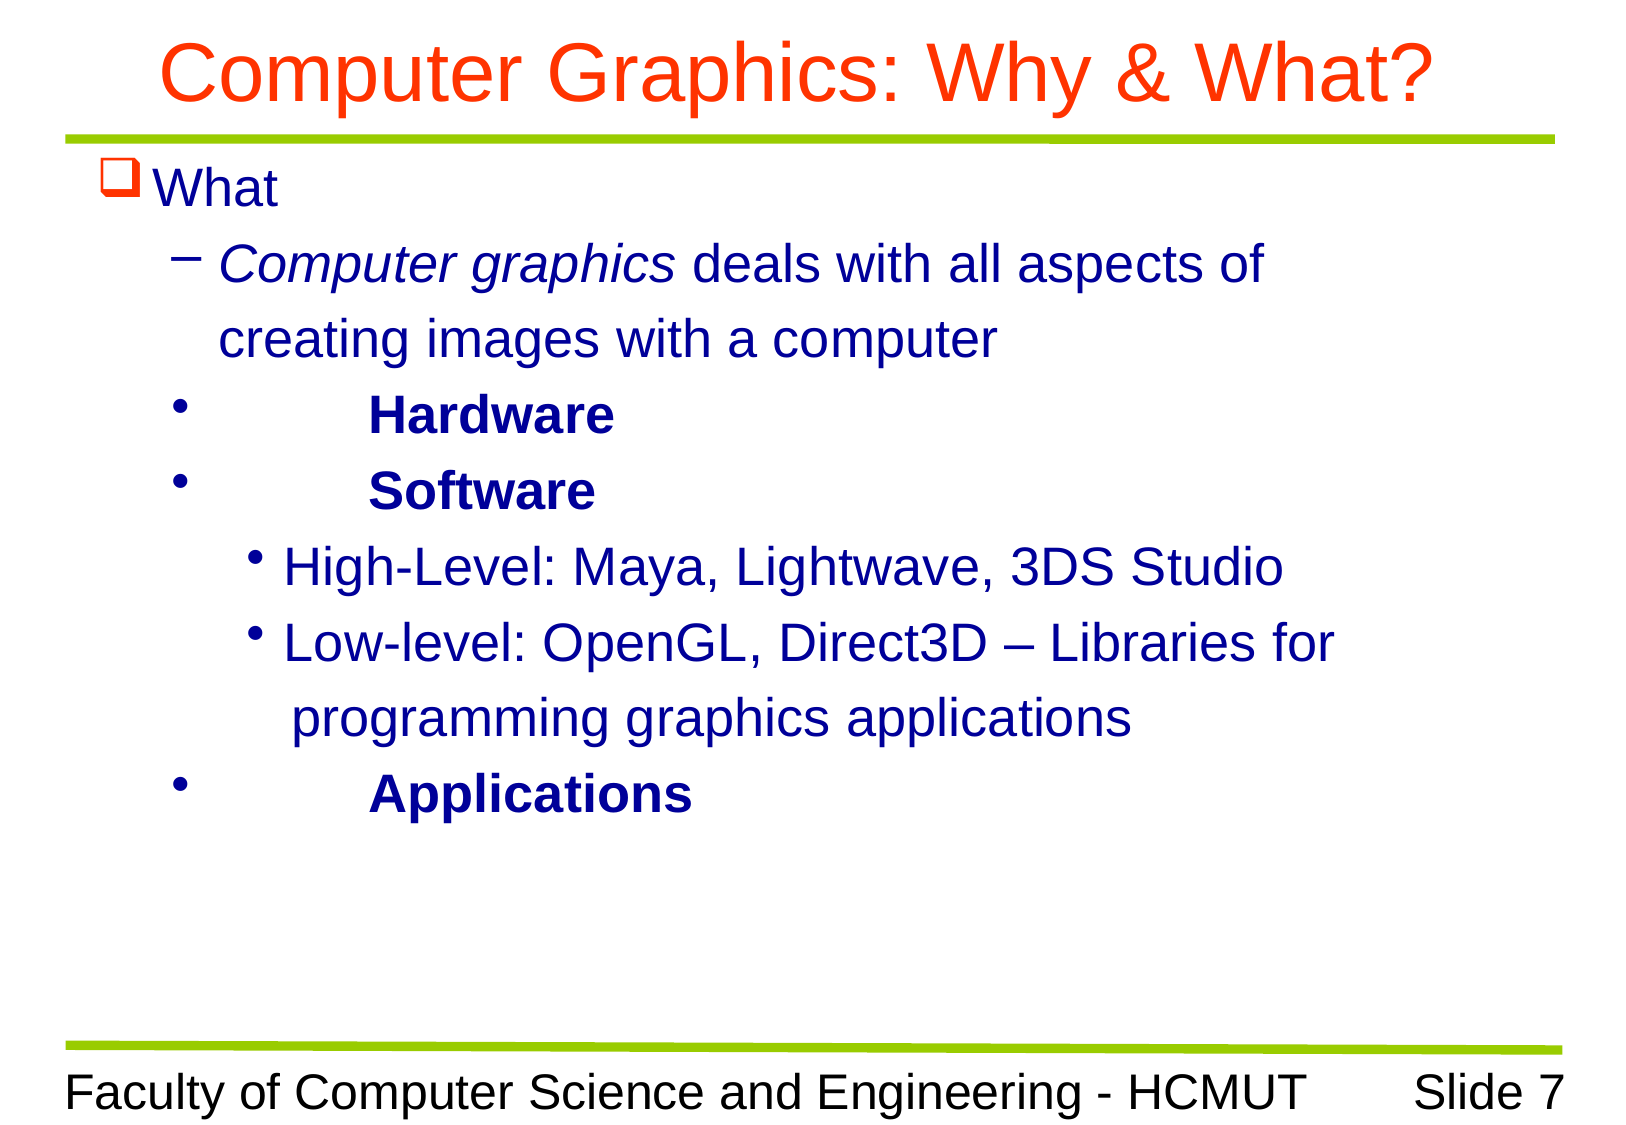

# Computer Graphics: Why & What?
What
Computer graphics deals with all aspects of
	creating images with a computer
	Hardware
	Software
High-Level: Maya, Lightwave, 3DS Studio
Low-level: OpenGL, Direct3D – Libraries for
   programming graphics applications
	Applications